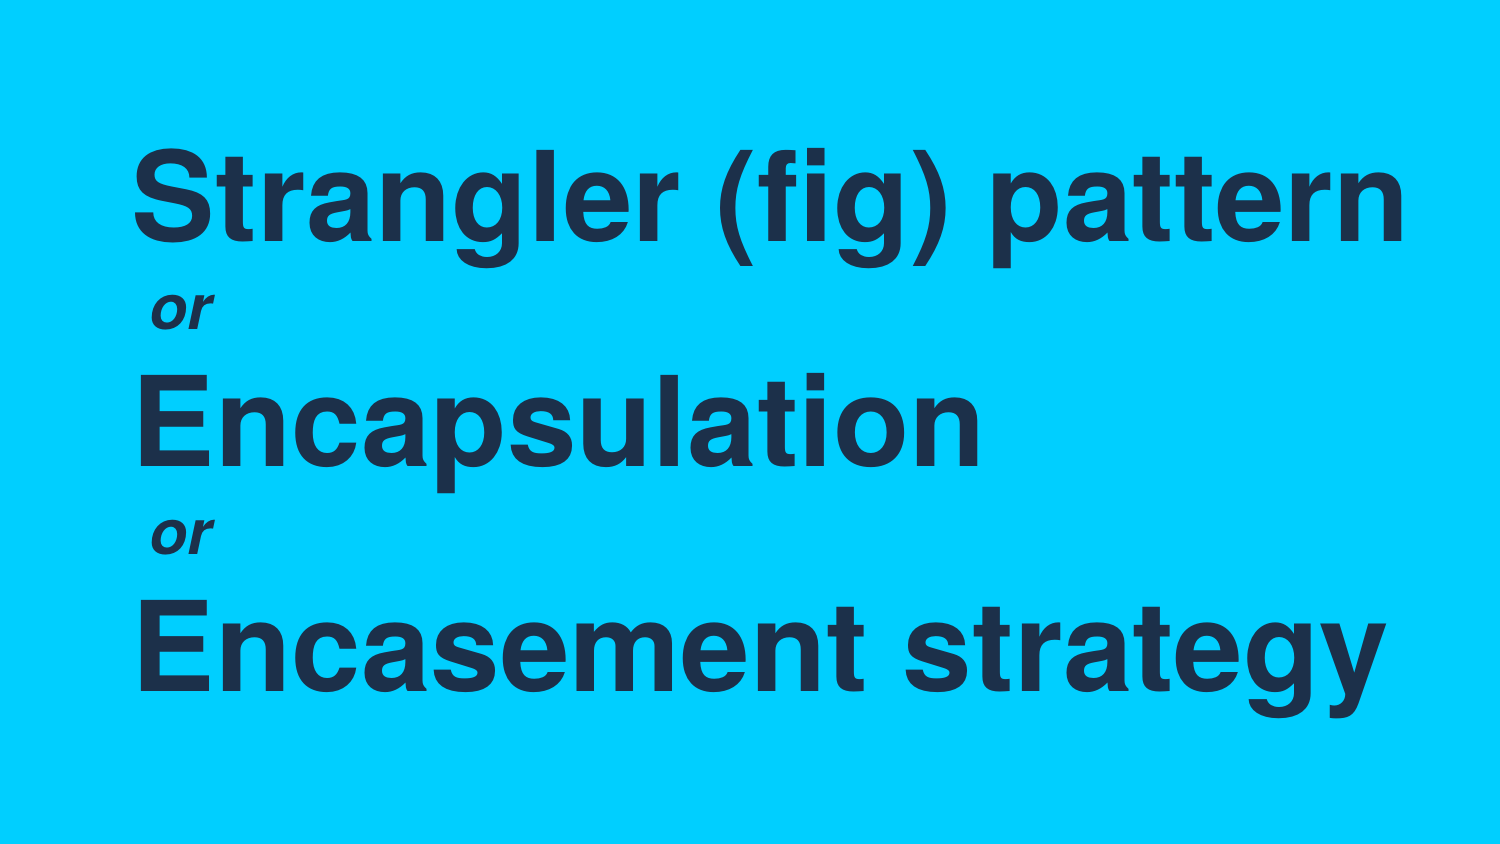

# Strangler (fig) pattern
 or
Encapsulation
 or
Encasement strategy